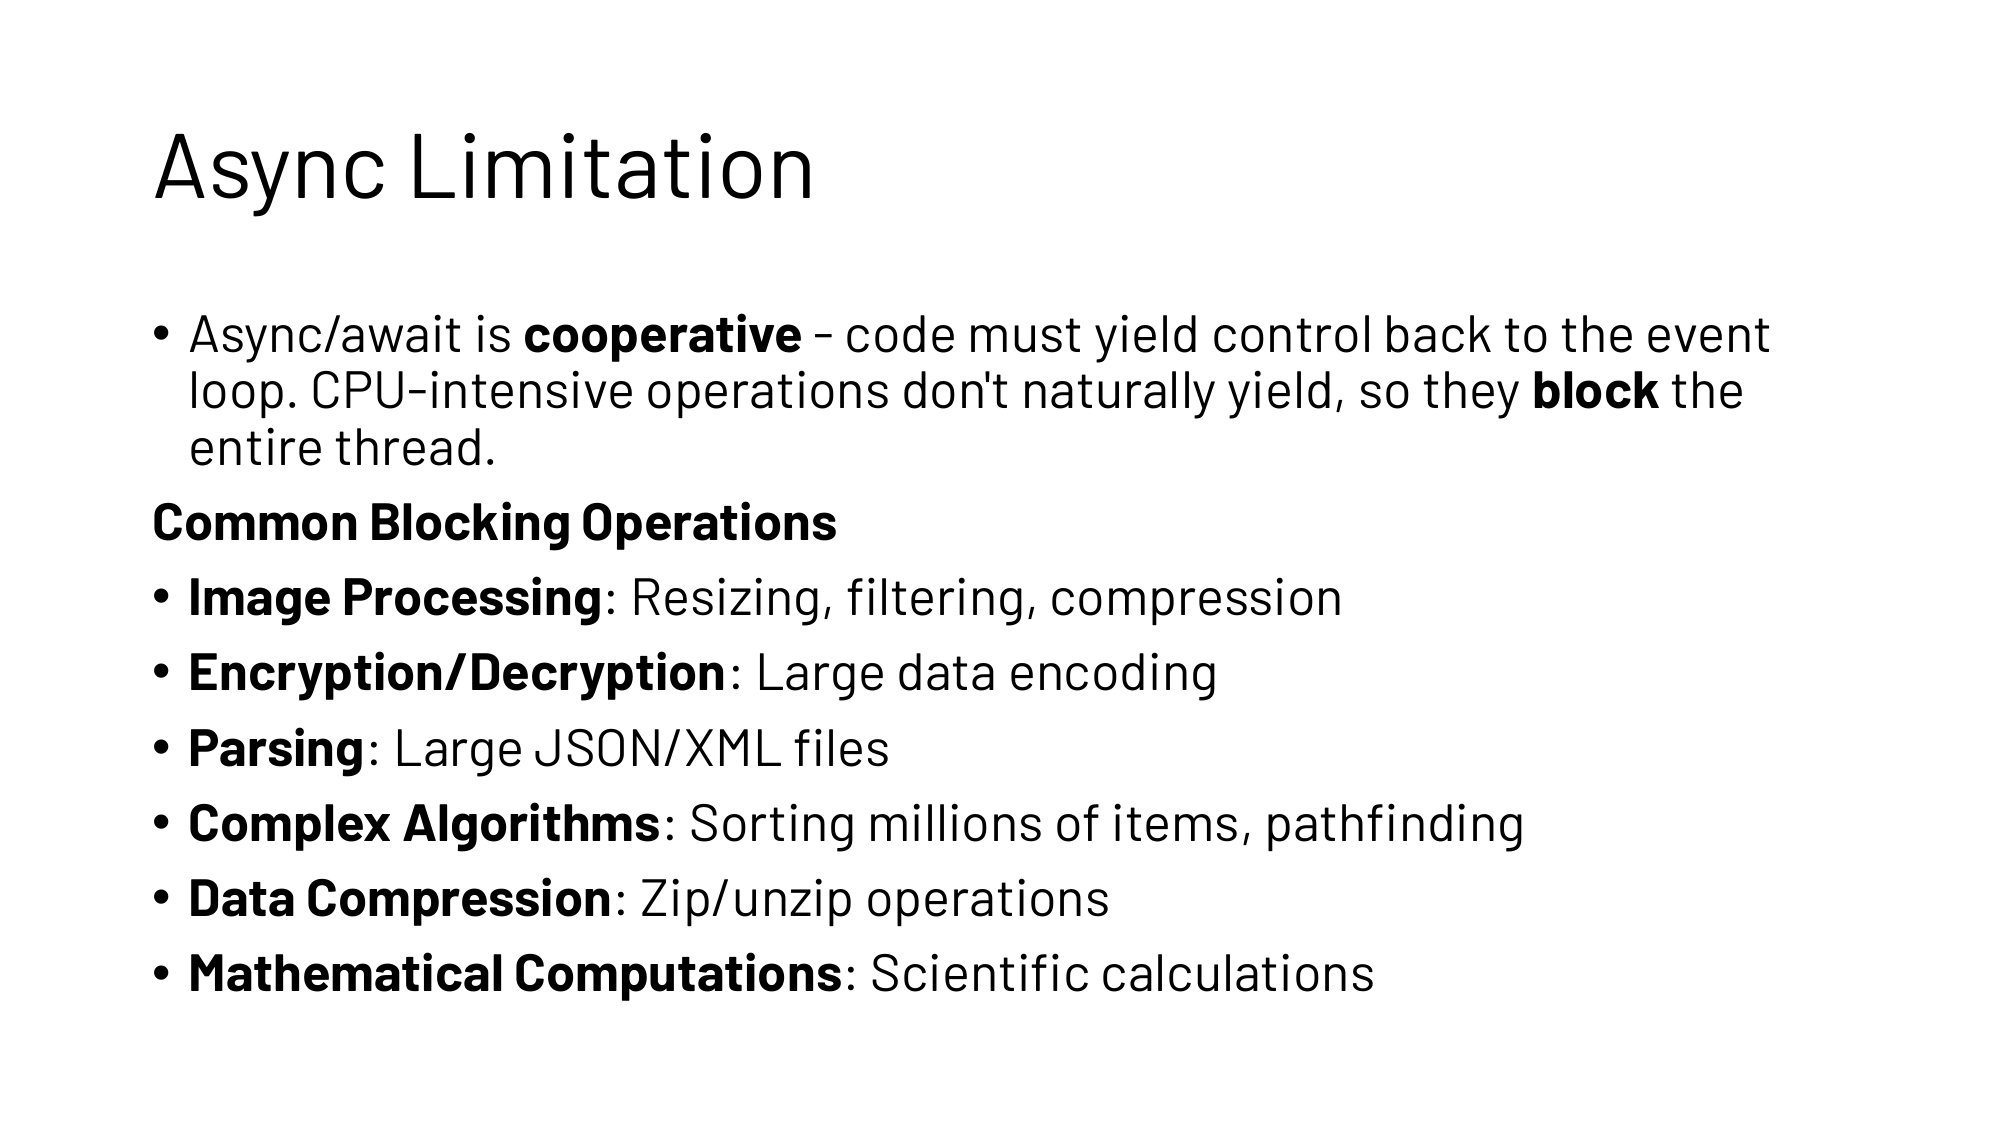

# Async Limitation
Async/await is cooperative - code must yield control back to the event loop. CPU-intensive operations don't naturally yield, so they block the entire thread.
Common Blocking Operations
Image Processing: Resizing, filtering, compression
Encryption/Decryption: Large data encoding
Parsing: Large JSON/XML files
Complex Algorithms: Sorting millions of items, pathfinding
Data Compression: Zip/unzip operations
Mathematical Computations: Scientific calculations